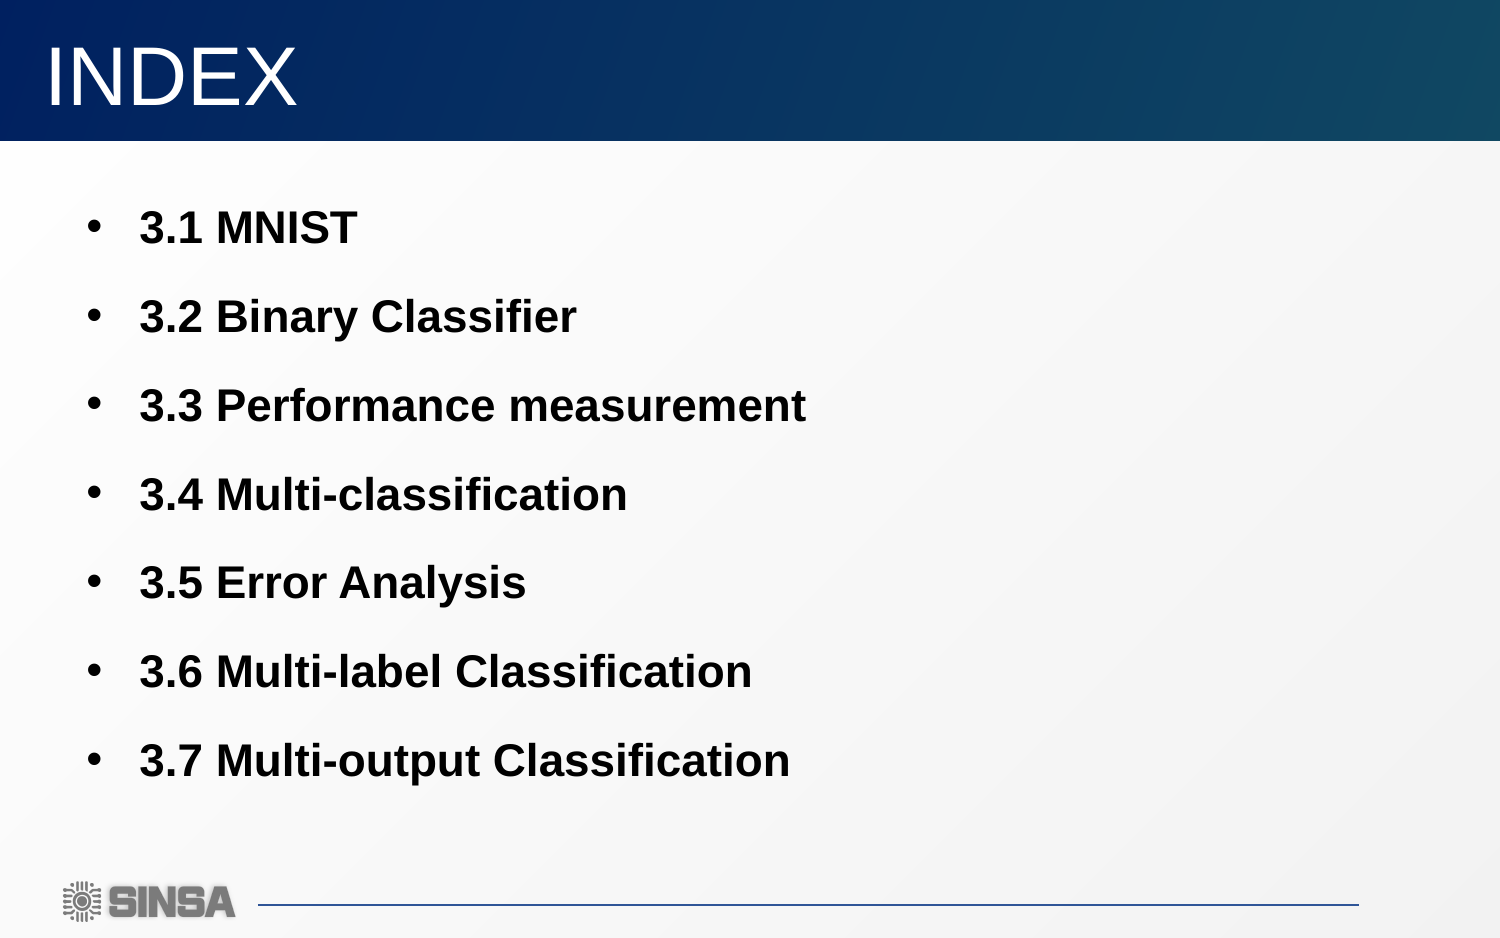

# INDEX
3.1 MNIST
3.2 Binary Classifier
3.3 Performance measurement
3.4 Multi-classification
3.5 Error Analysis
3.6 Multi-label Classification
3.7 Multi-output Classification